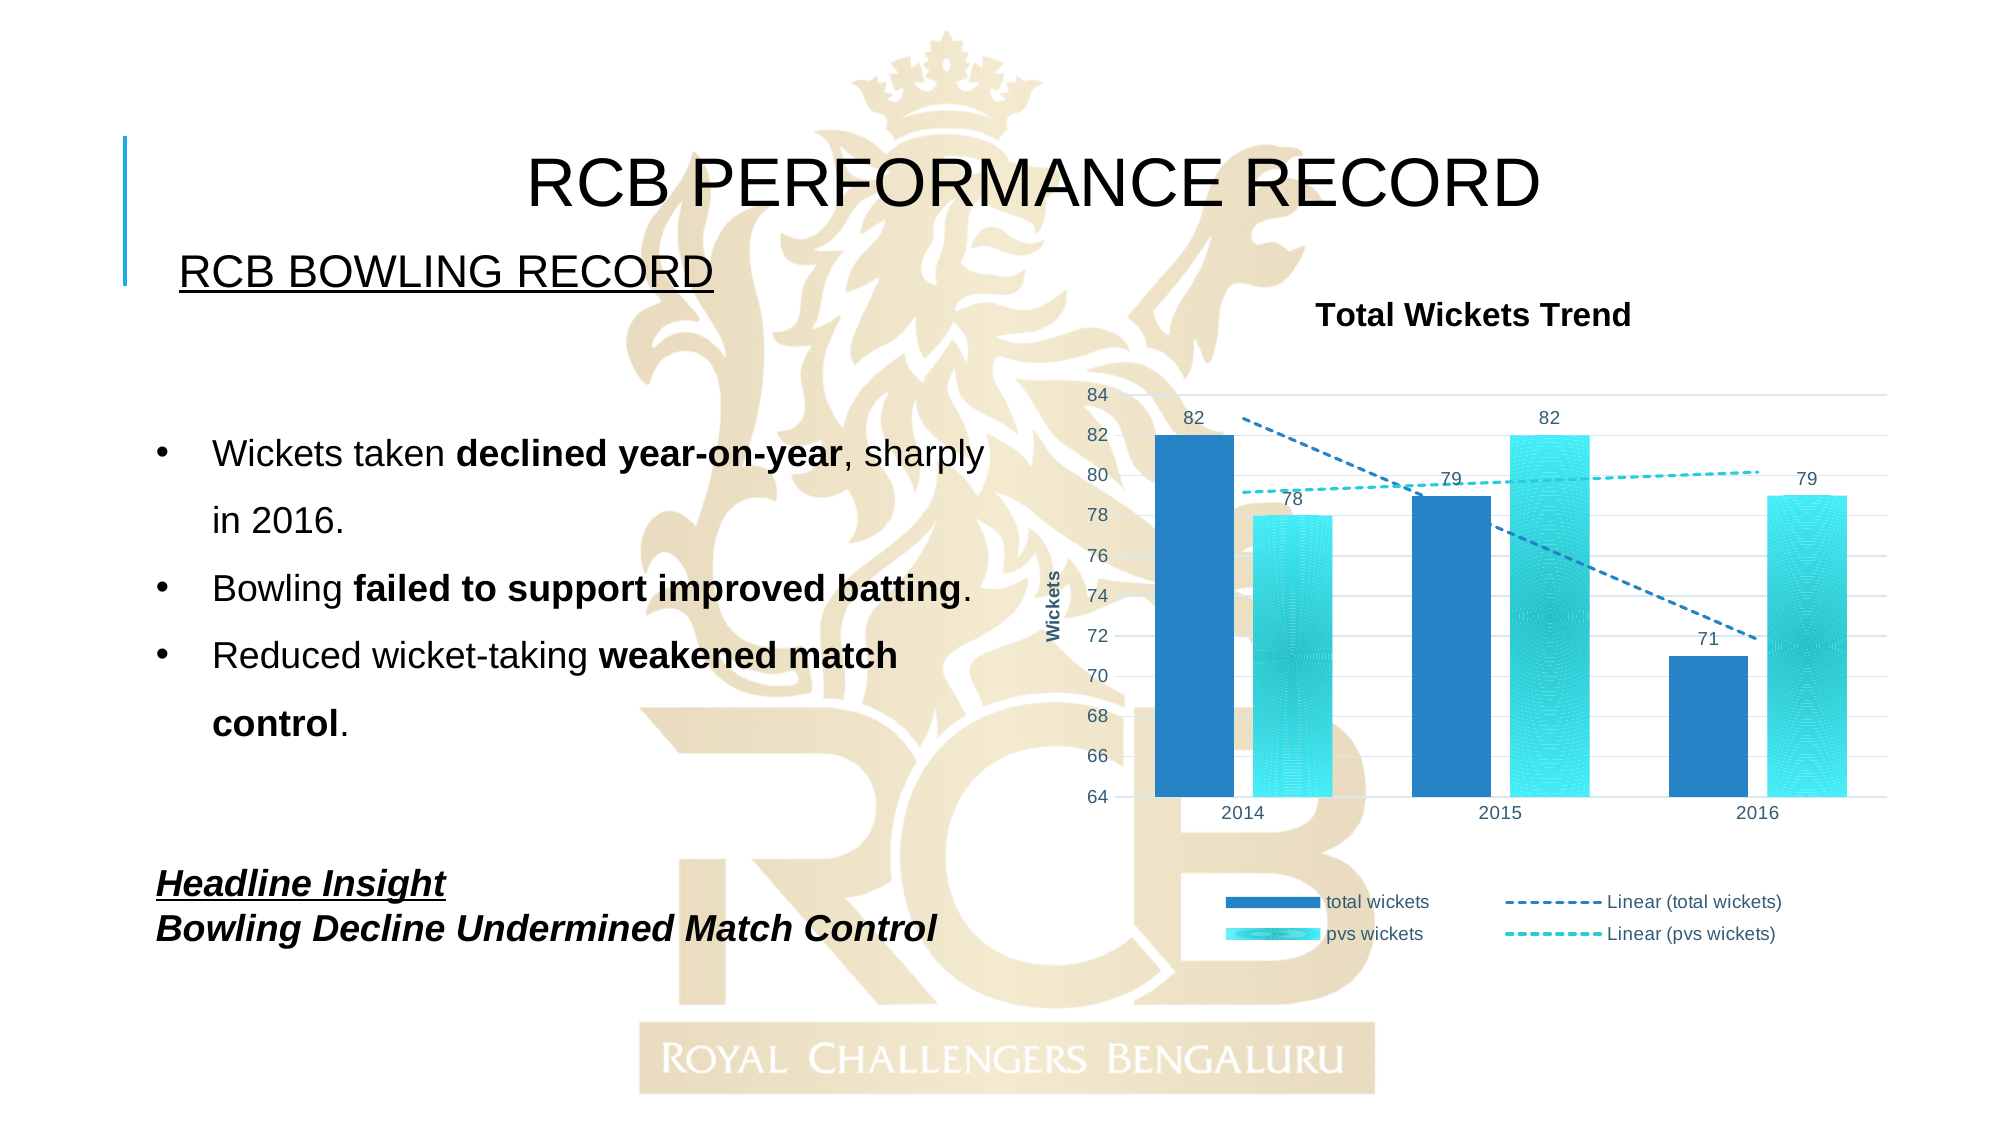

RCB PERFORMANCE RECORD

RCB BOWLING RECORD

### Chart: Total Wickets Trend

| Category | total wickets | pvs wickets |
|---|---|---|
| 2014 | 82.0 | 78.0 |
| 2015 | 79.0 | 82.0 |
| 2016 | 71.0 | 79.0 |
Wickets taken declined year-on-year, sharply in 2016.
Bowling failed to support improved batting.
Reduced wicket-taking weakened match control.
Headline Insight
Bowling Decline Undermined Match Control